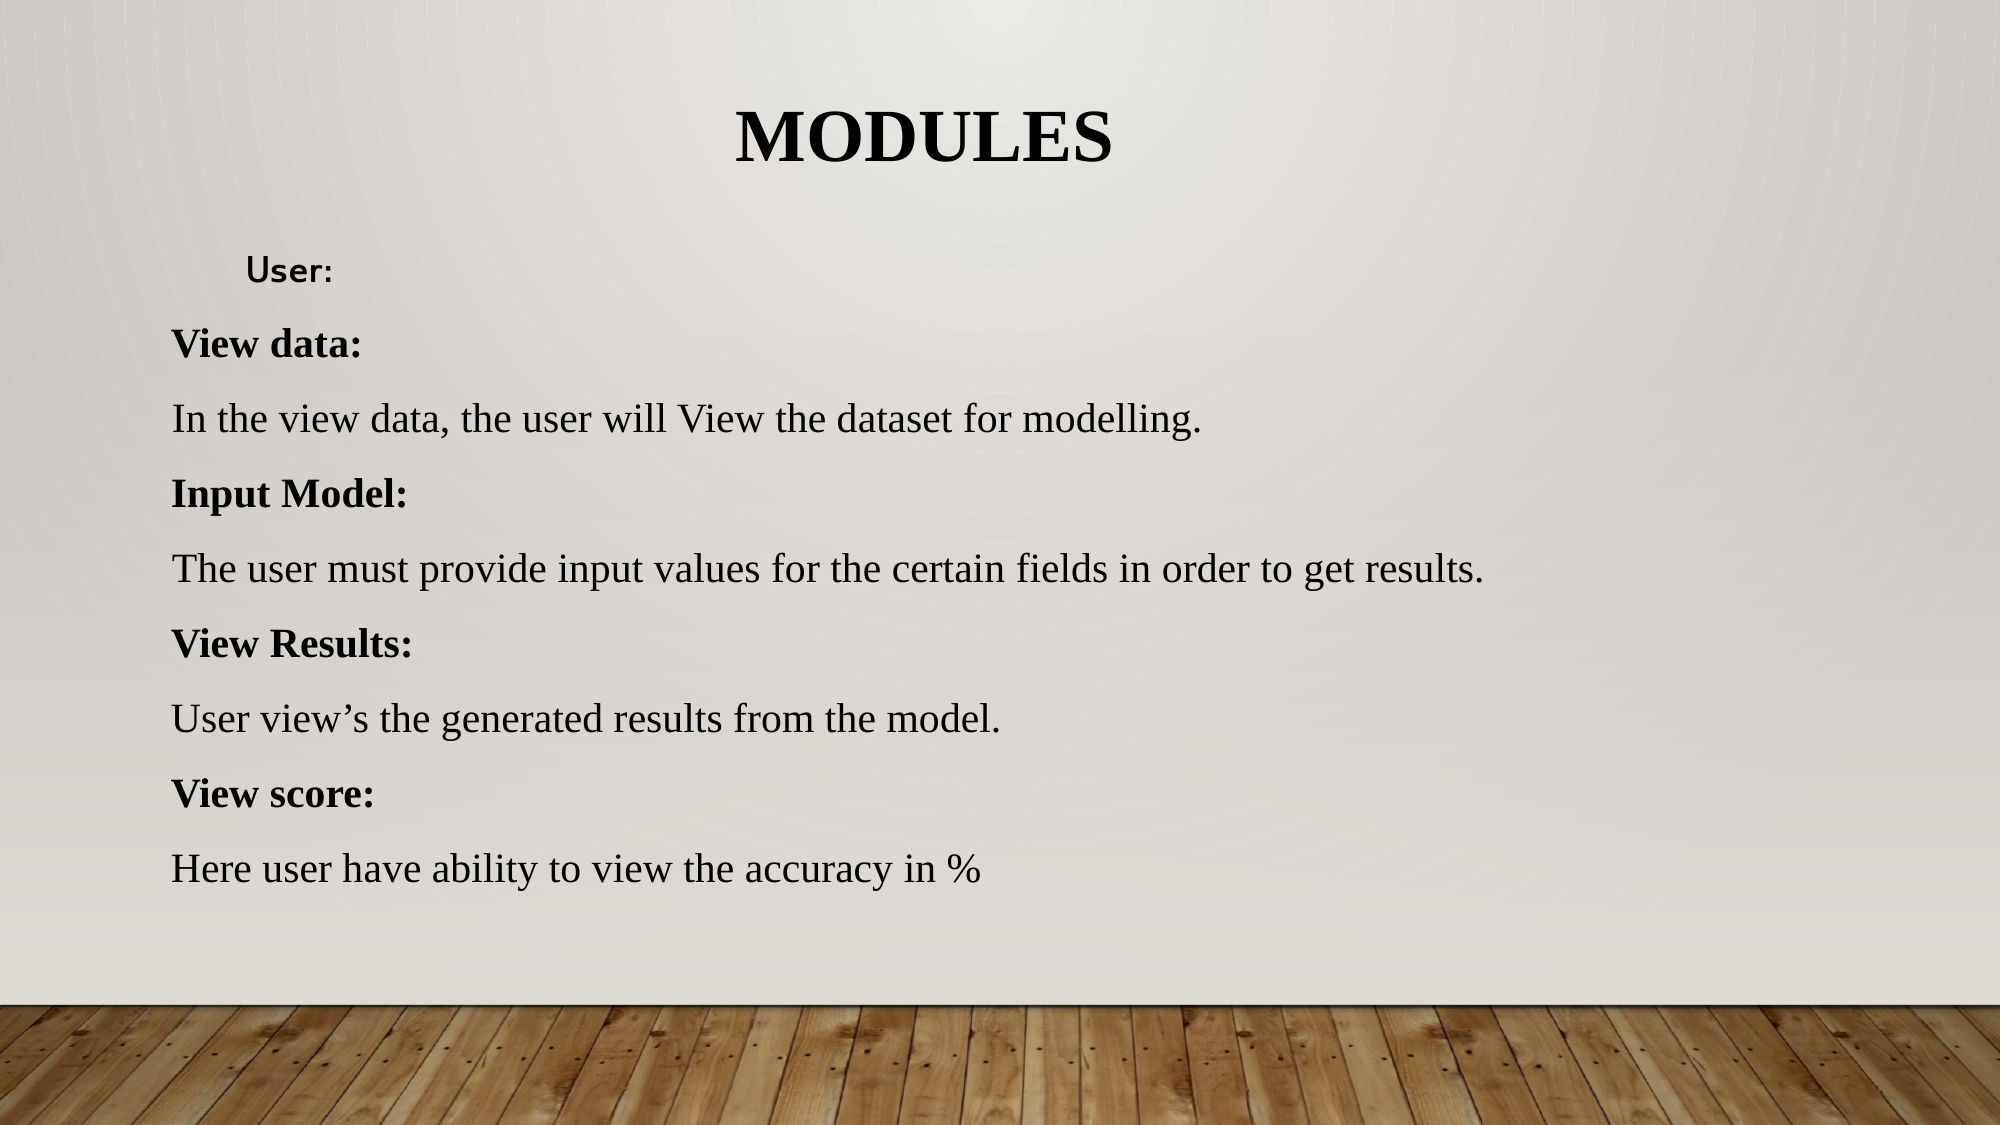

MODULES
	User:
View data:
 In the view data, the user will View the dataset for modelling.
Input Model:
 The user must provide input values for the certain fields in order to get results.
View Results:
User view’s the generated results from the model.
View score:
Here user have ability to view the accuracy in %